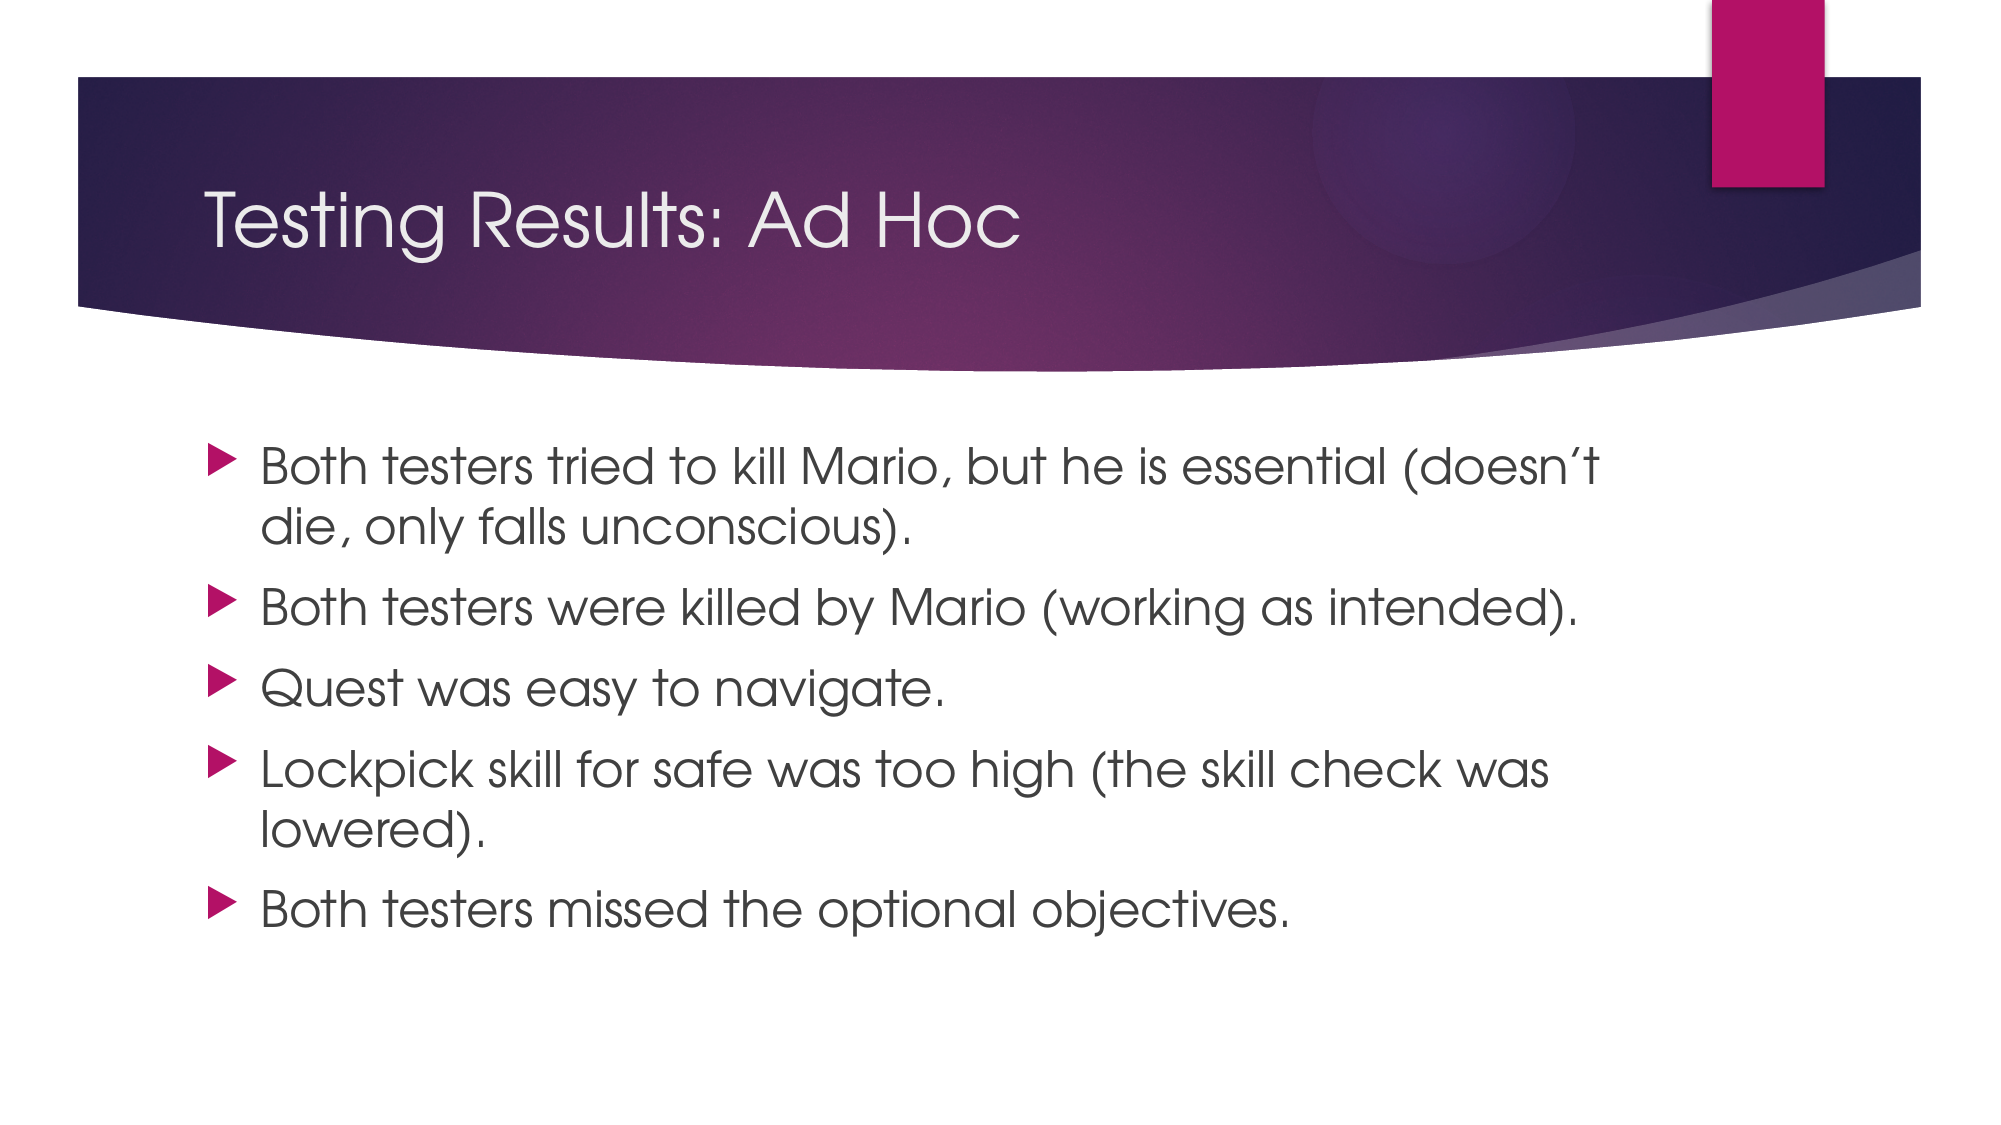

# Testing Results: Ad Hoc
Both testers tried to kill Mario, but he is essential (doesn’t die, only falls unconscious).
Both testers were killed by Mario (working as intended).
Quest was easy to navigate.
Lockpick skill for safe was too high (the skill check was lowered).
Both testers missed the optional objectives.